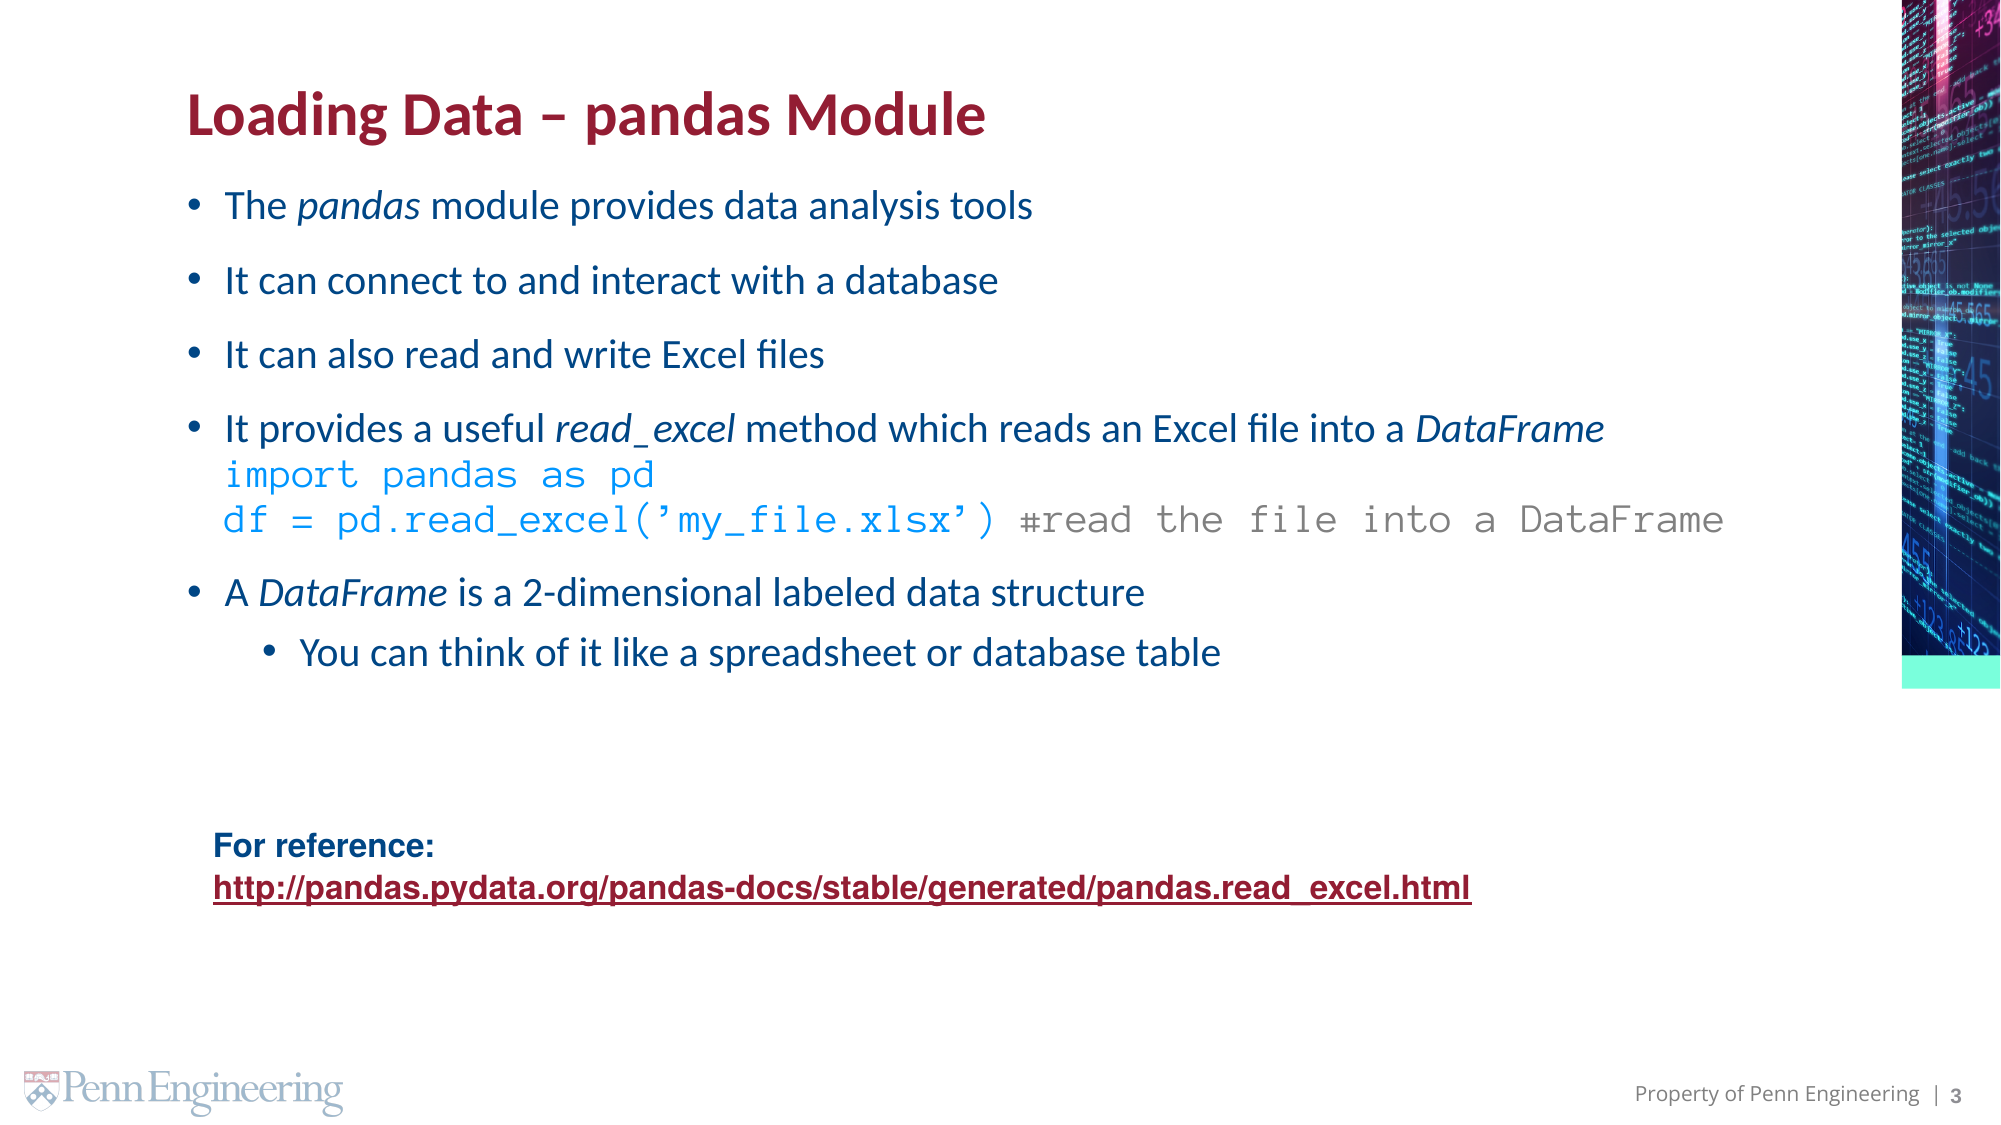

# Loading Data – pandas Module
The pandas module provides data analysis tools
It can connect to and interact with a database
It can also read and write Excel files
It provides a useful read_excel method which reads an Excel file into a DataFrame
import pandas as pd
df = pd.read_excel(’my_file.xlsx’) #read the file into a DataFrame
A DataFrame is a 2-dimensional labeled data structure
You can think of it like a spreadsheet or database table
For reference:
http://pandas.pydata.org/pandas-docs/stable/generated/pandas.read_excel.html
3